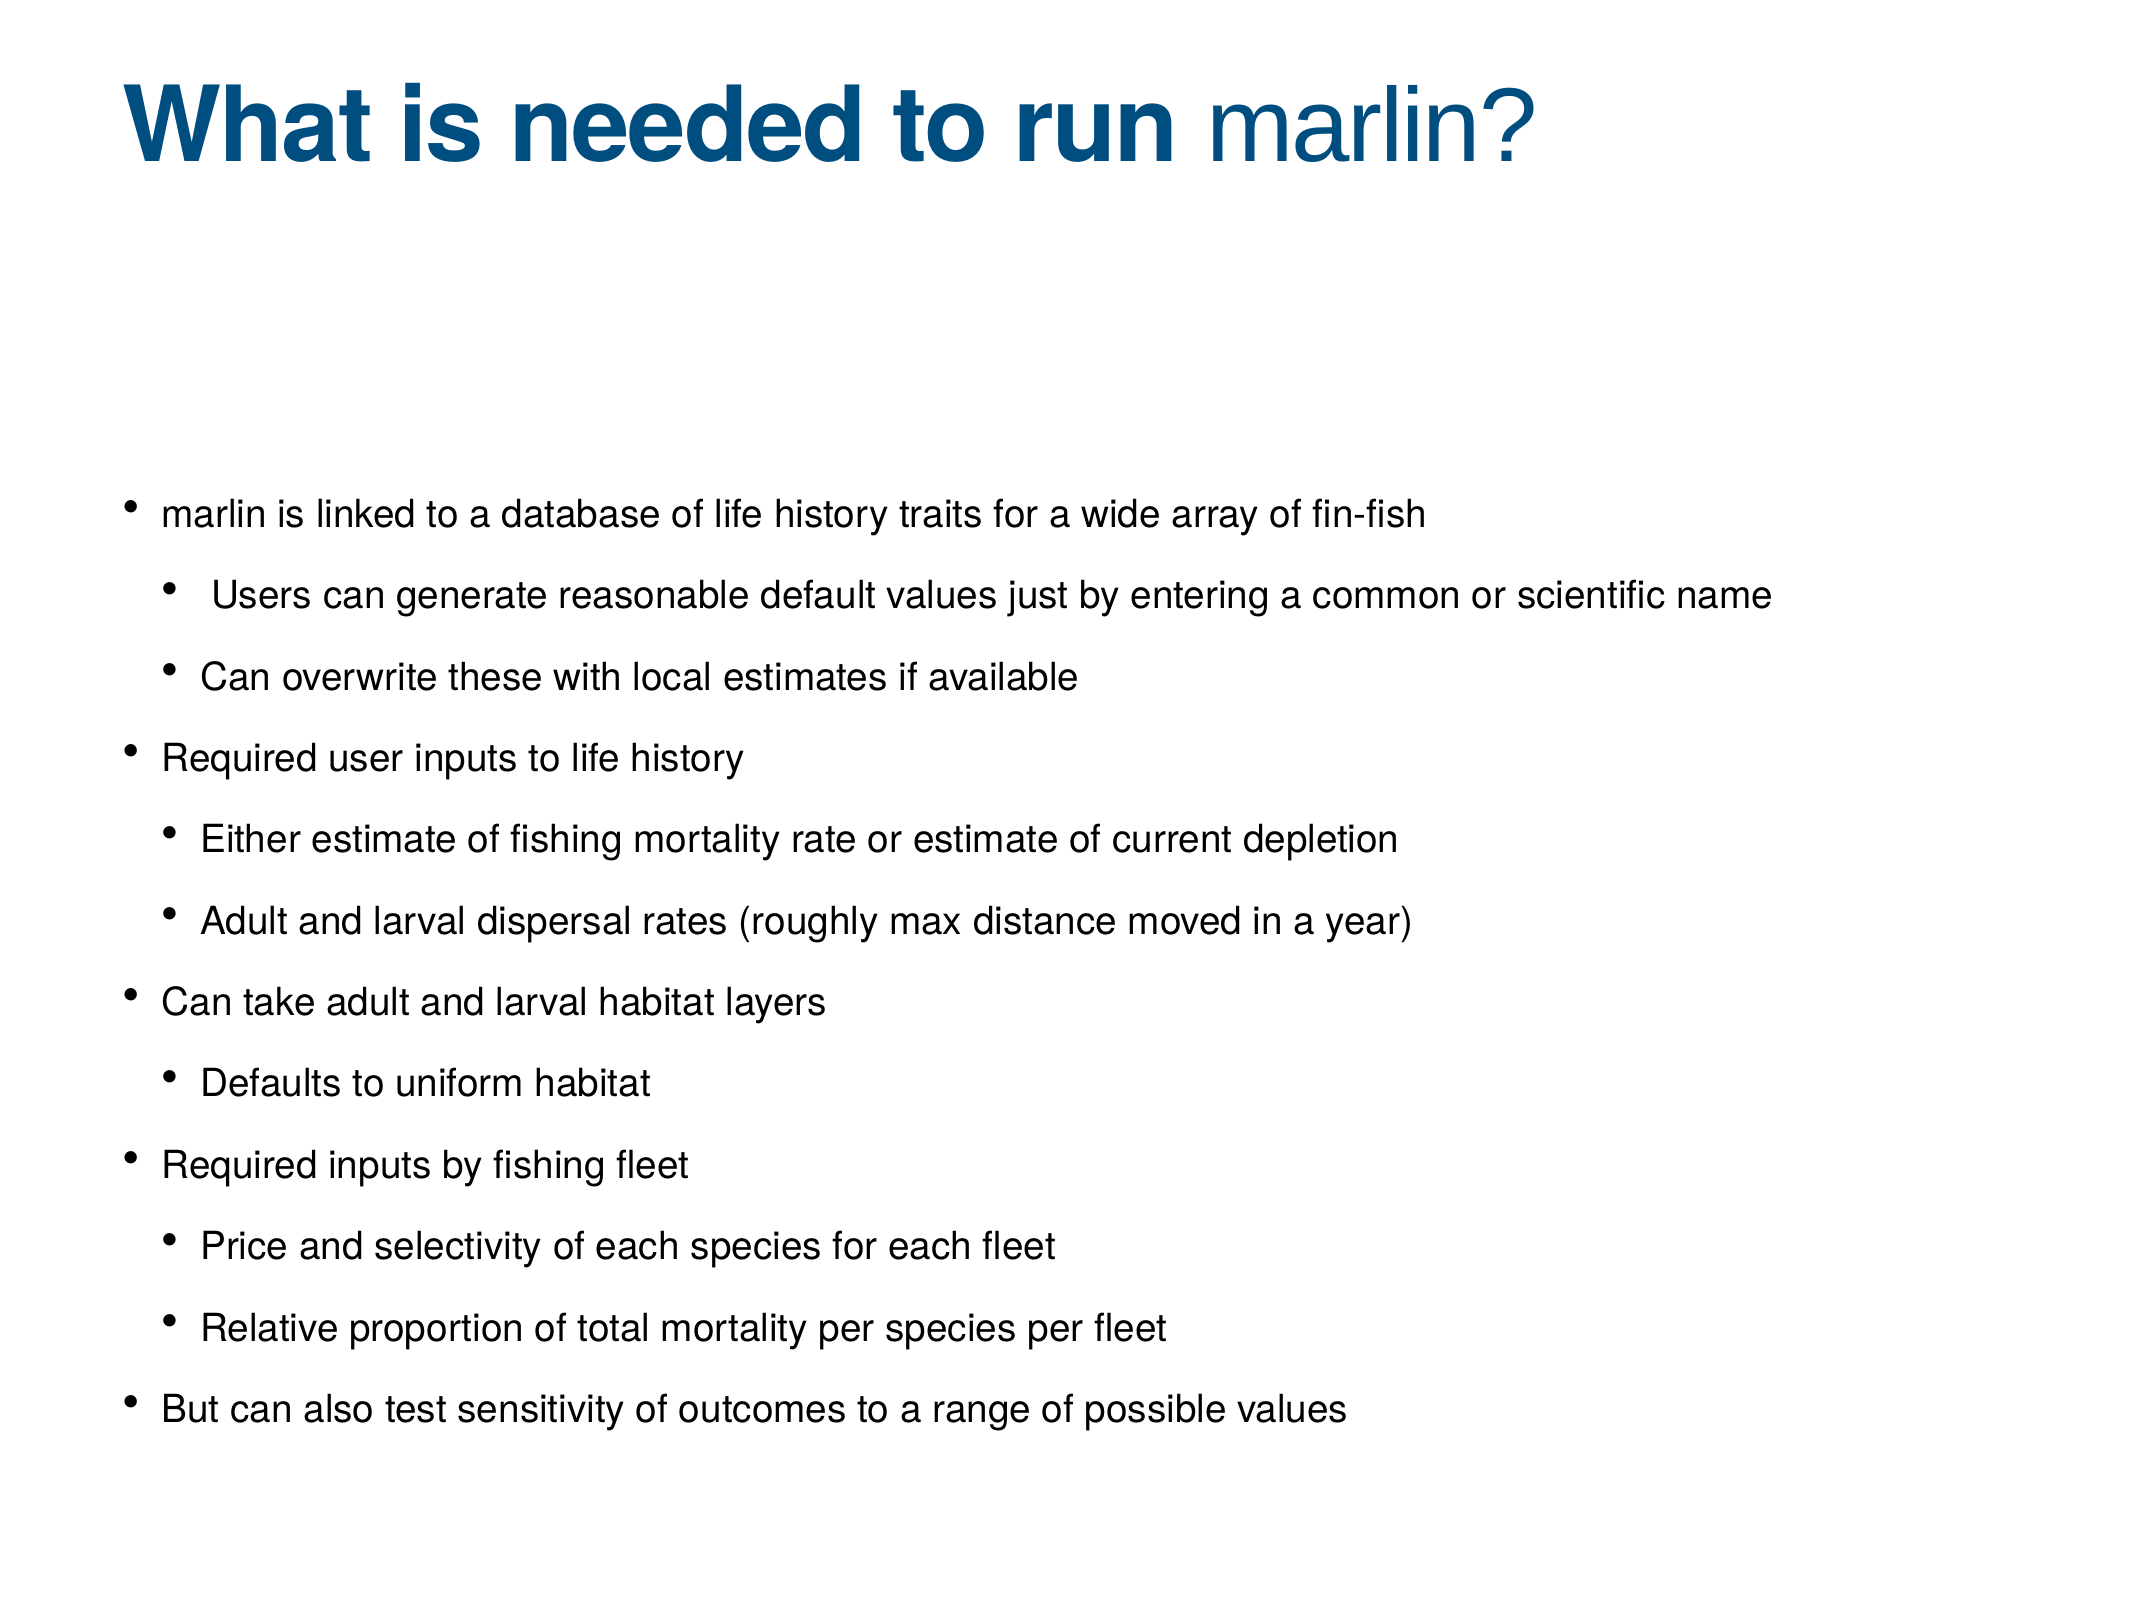

# What is needed to run marlin?
marlin is linked to a database of life history traits for a wide array of fin-fish
 Users can generate reasonable default values just by entering a common or scientific name
Can overwrite these with local estimates if available
Required user inputs to life history
Either estimate of fishing mortality rate or estimate of current depletion
Adult and larval dispersal rates (roughly max distance moved in a year)
Can take adult and larval habitat layers
Defaults to uniform habitat
Required inputs by fishing fleet
Price and selectivity of each species for each fleet
Relative proportion of total mortality per species per fleet
But can also test sensitivity of outcomes to a range of possible values